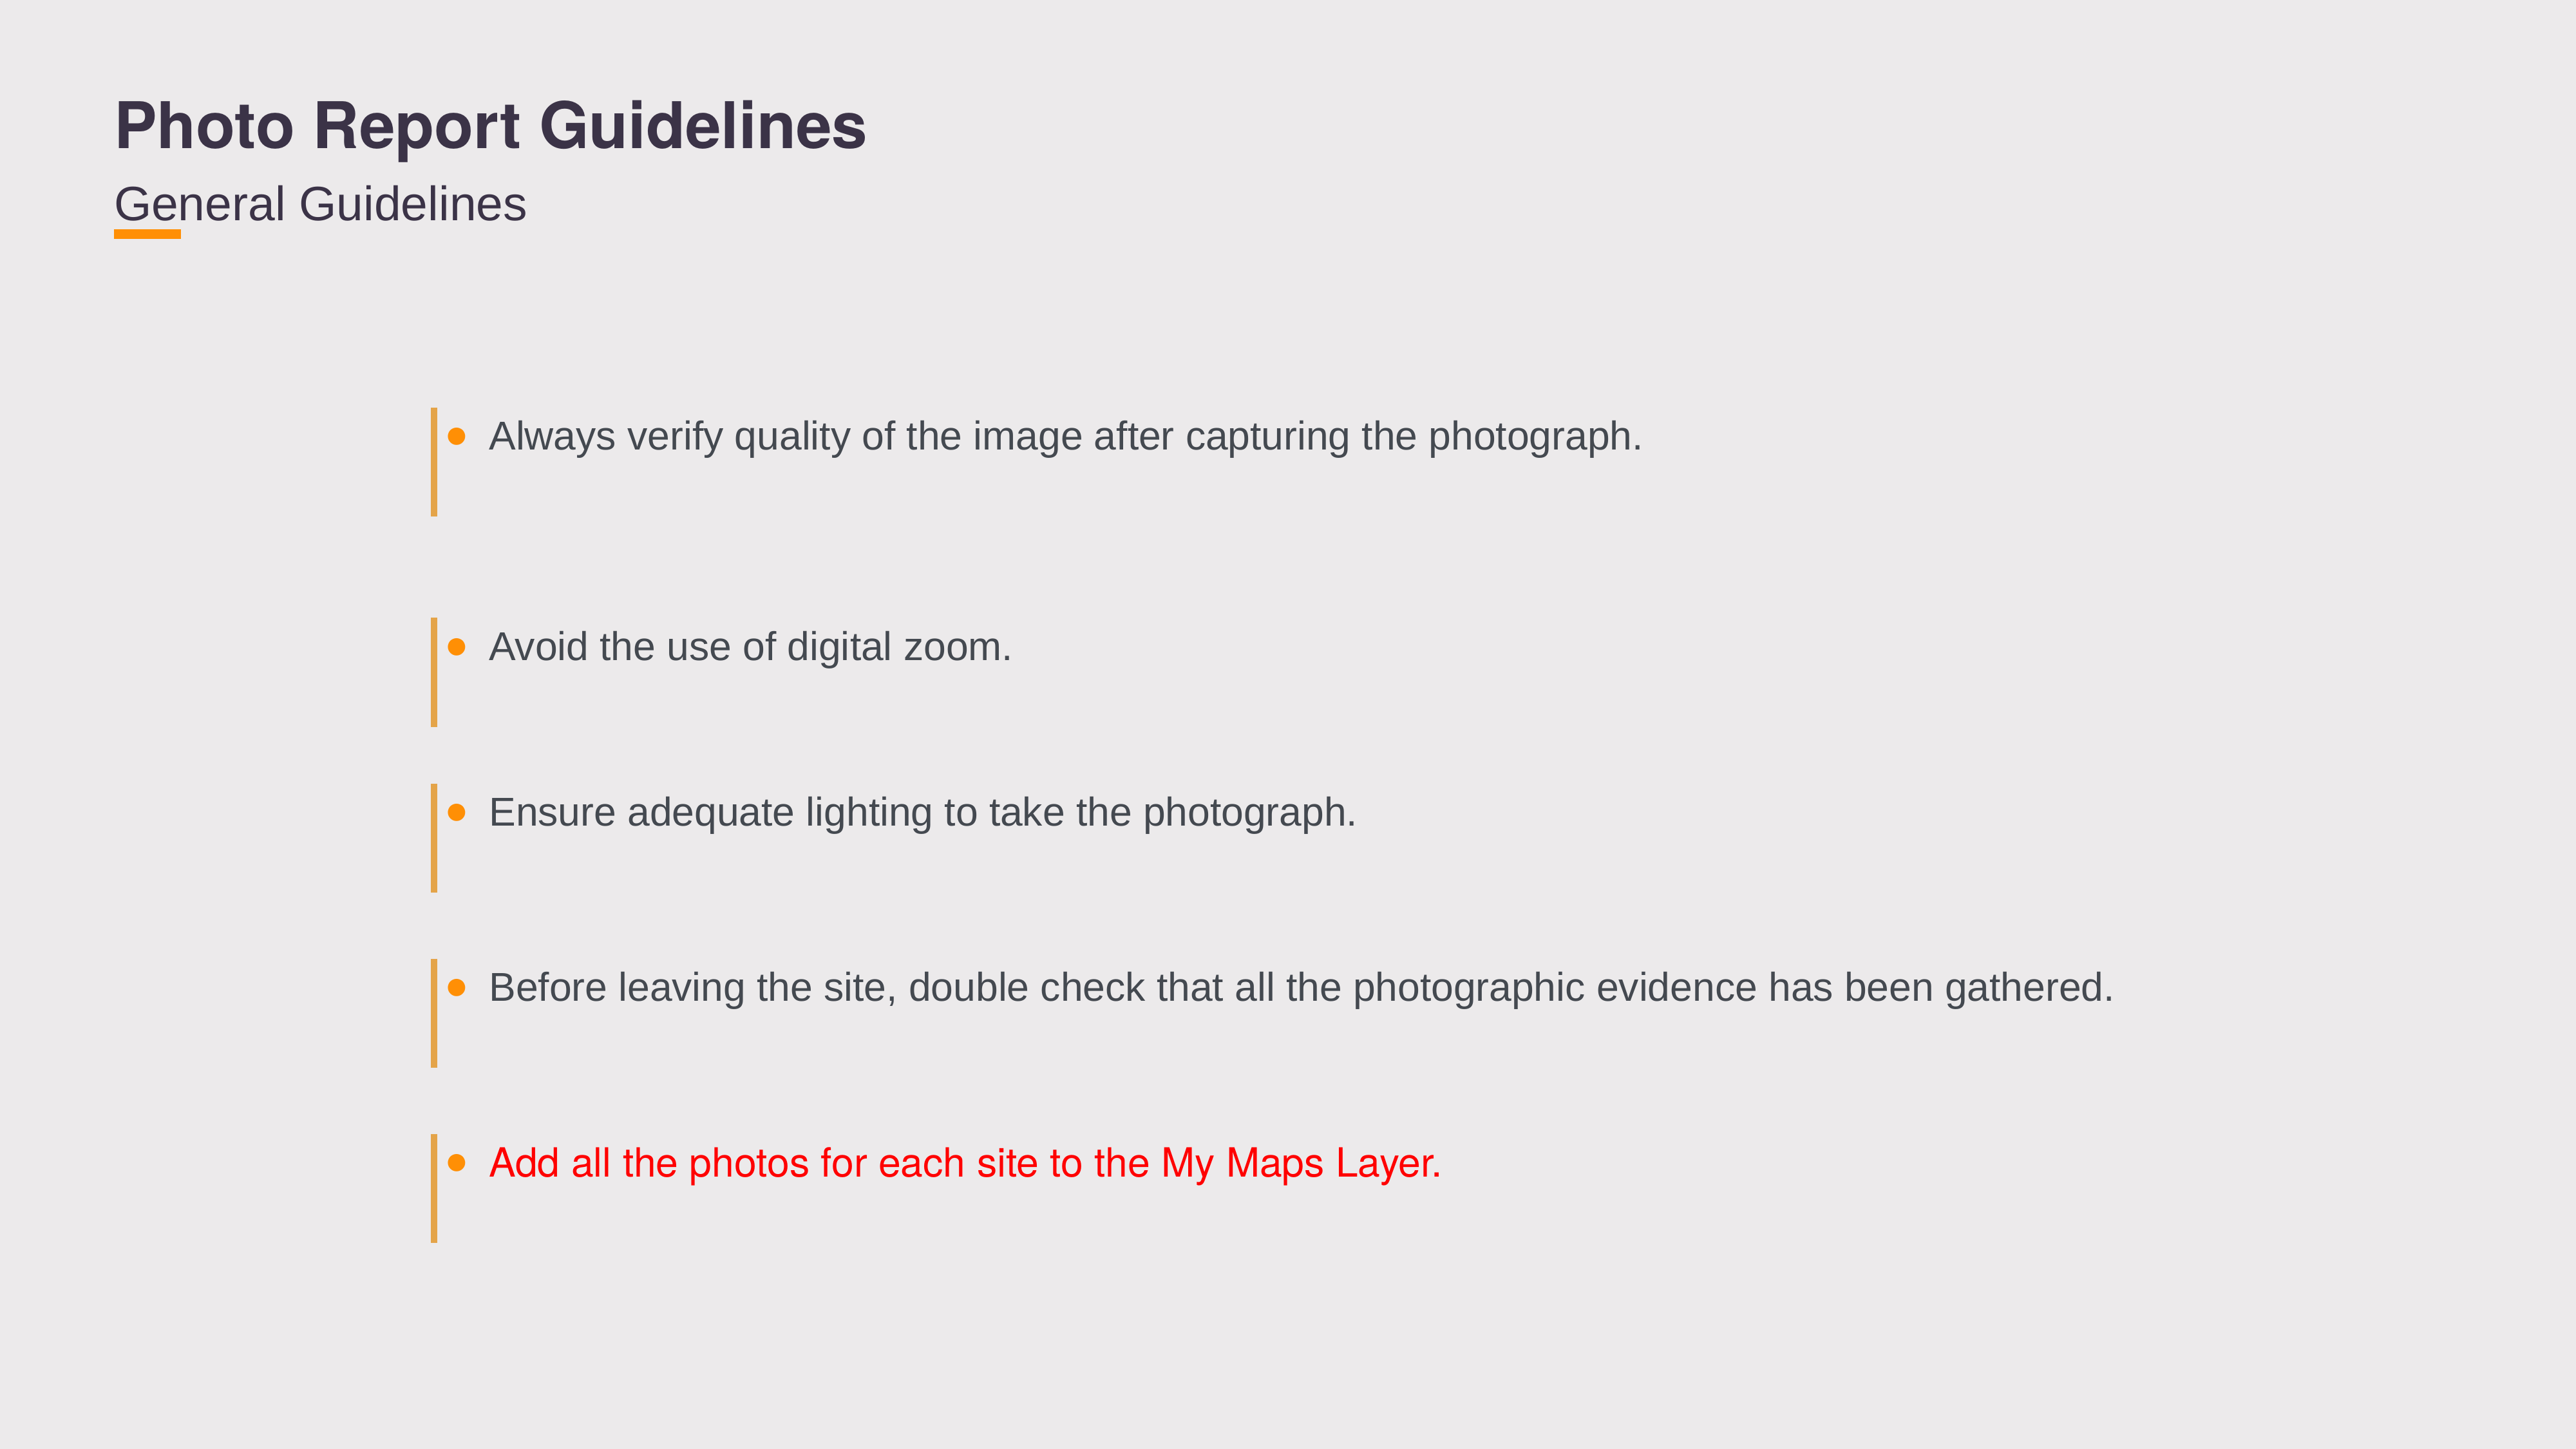

Photo Report Guidelines
General Guidelines
Always verify quality of the image after capturing the photograph.
Avoid the use of digital zoom.
Ensure adequate lighting to take the photograph.
Before leaving the site, double check that all the photographic evidence has been gathered.
Add all the photos for each site to the My Maps Layer.